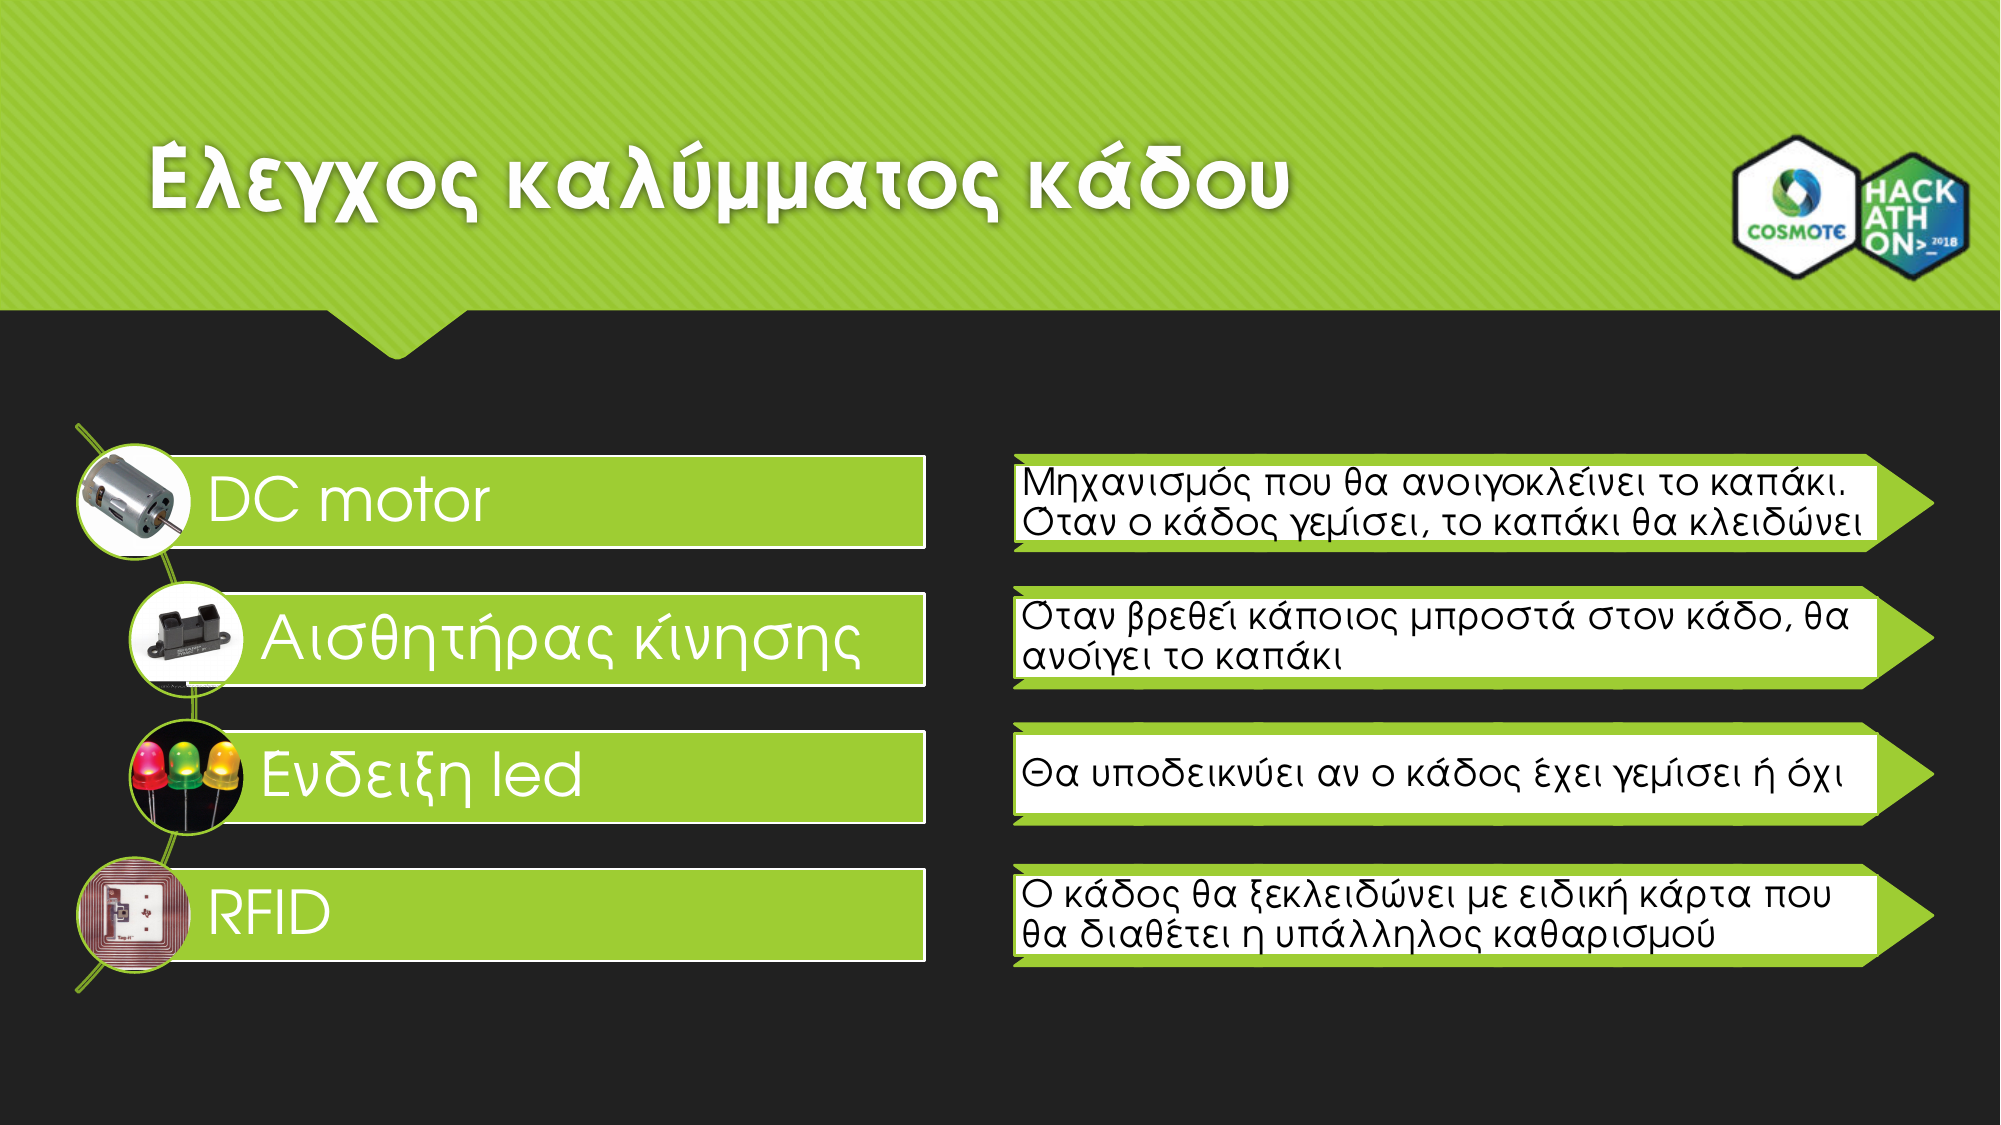

# Έλεγχος καλύμματος κάδου
DC motor
Αισθητήρας κίνησης
Ένδειξη led
RFID

Μηχανισμός που θα ανοιγοκλείνει το καπάκι. Όταν ο κάδος γεμίσει, το καπάκι θα κλειδώνει

Όταν βρεθεί κάποιος μπροστά στον κάδο, θα ανοίγει το καπάκι

Θα υποδεικνύει αν ο κάδος έχει γεμίσει ή όχι

Ο κάδος θα ξεκλειδώνει με ειδική κάρτα που θα διαθέτει η υπάλληλος καθαρισμού